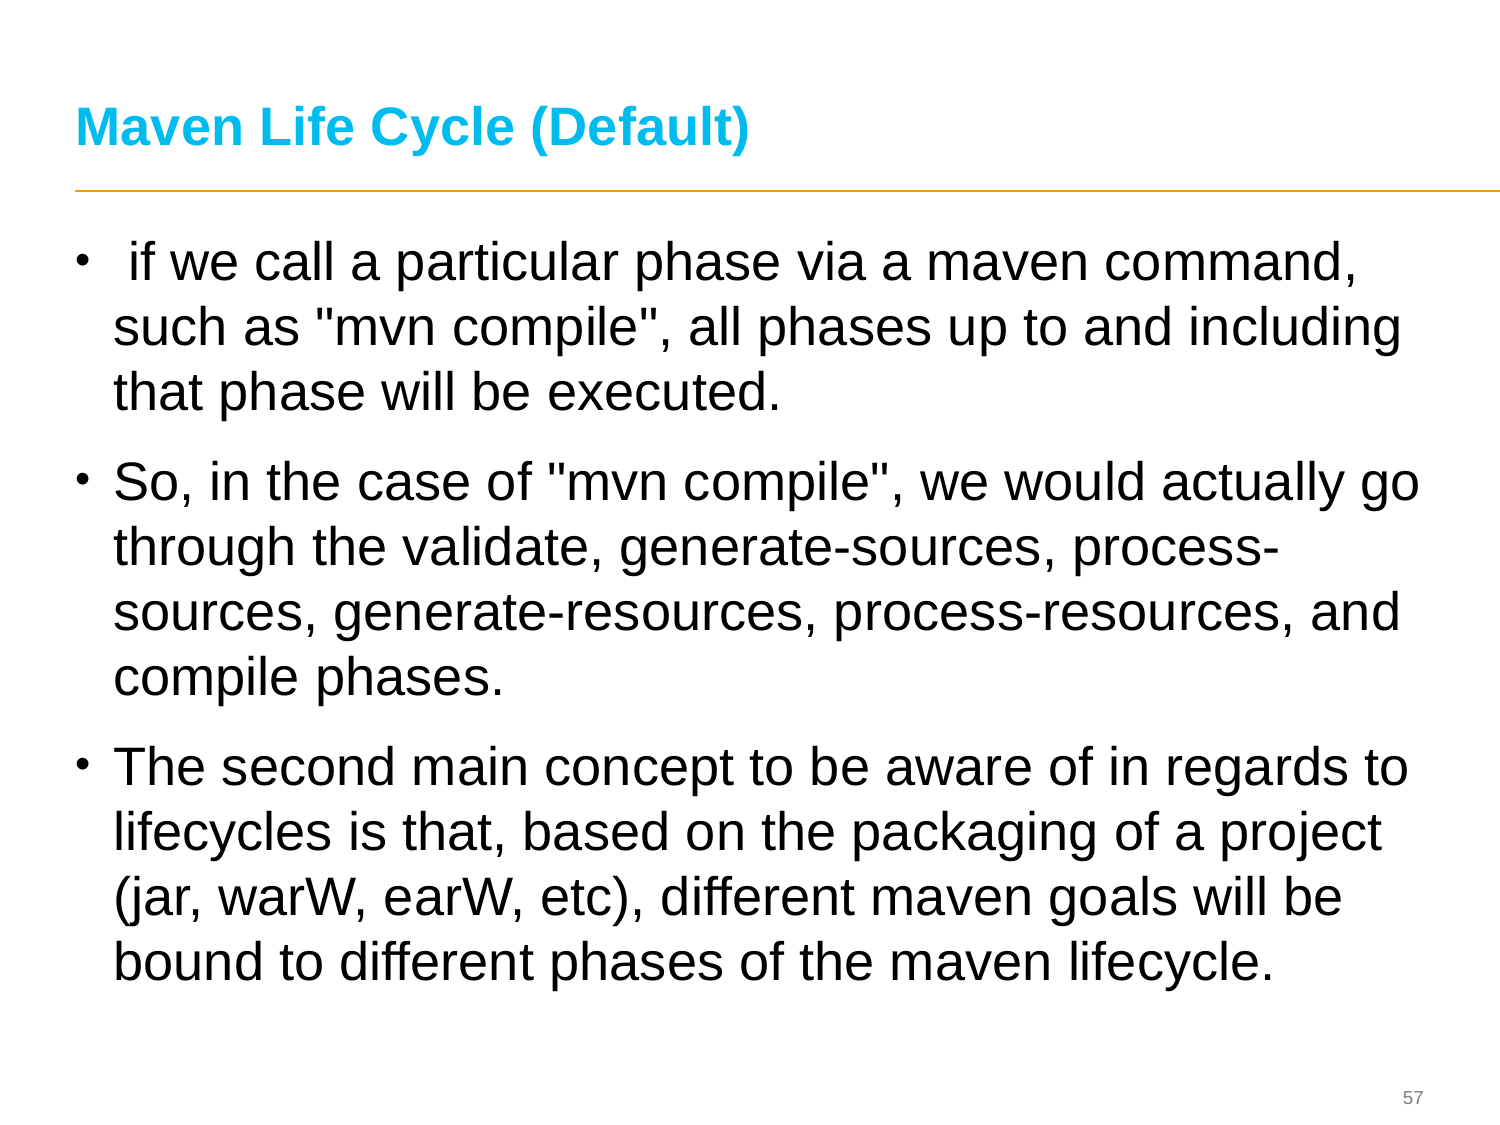

# Maven Life Cycle (Default)
 if we call a particular phase via a maven command, such as "mvn compile", all phases up to and including that phase will be executed.
So, in the case of "mvn compile", we would actually go through the validate, generate-sources, process-sources, generate-resources, process-resources, and compile phases.
The second main concept to be aware of in regards to lifecycles is that, based on the packaging of a project (jar, warW, earW, etc), different maven goals will be bound to different phases of the maven lifecycle.